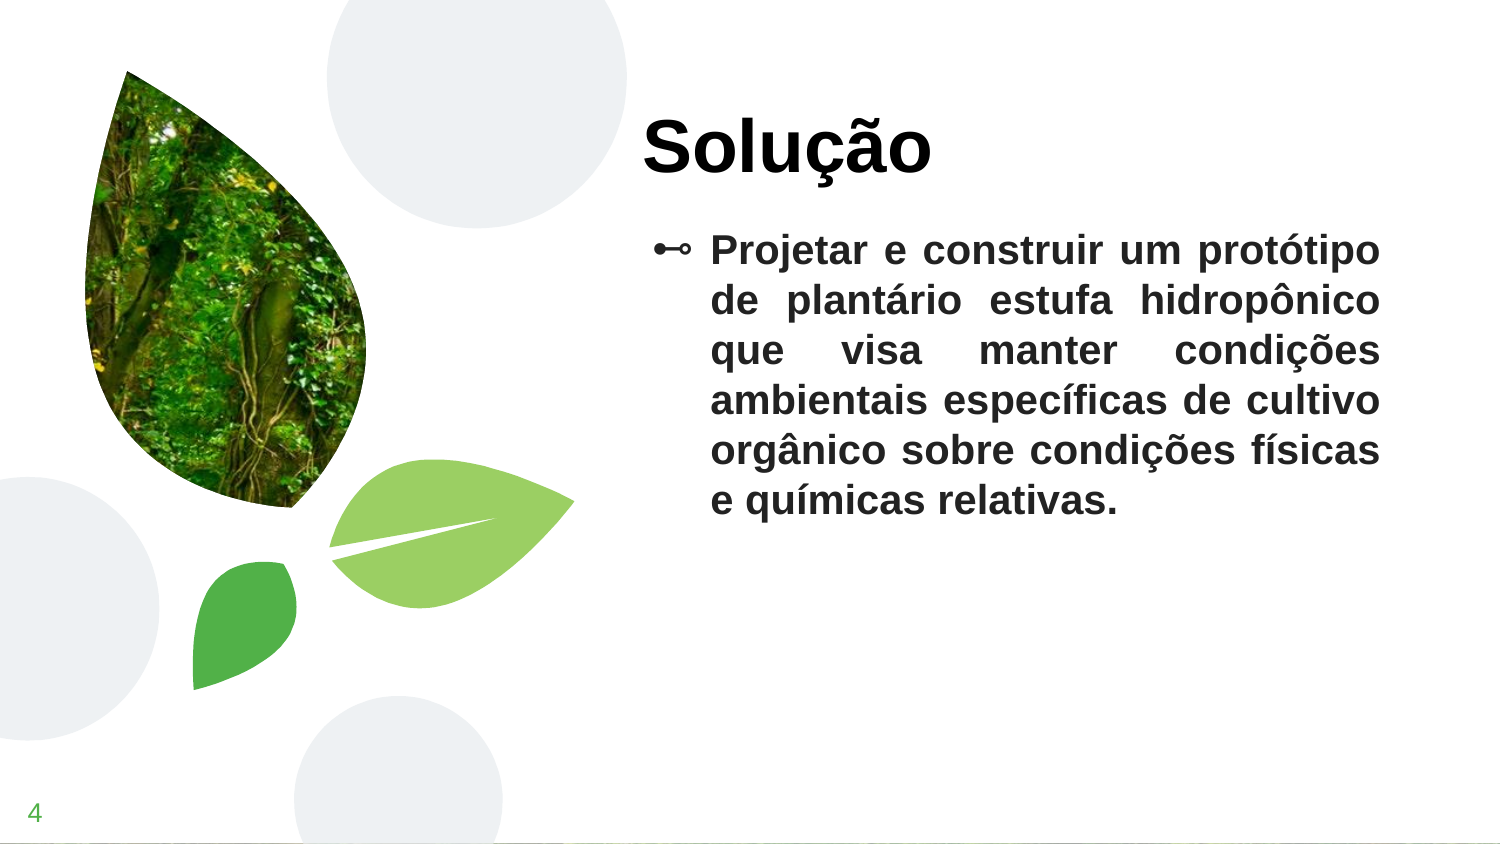

# Solução
Projetar e construir um protótipo de plantário estufa hidropônico que visa manter condições ambientais específicas de cultivo orgânico sobre condições físicas e químicas relativas.
4